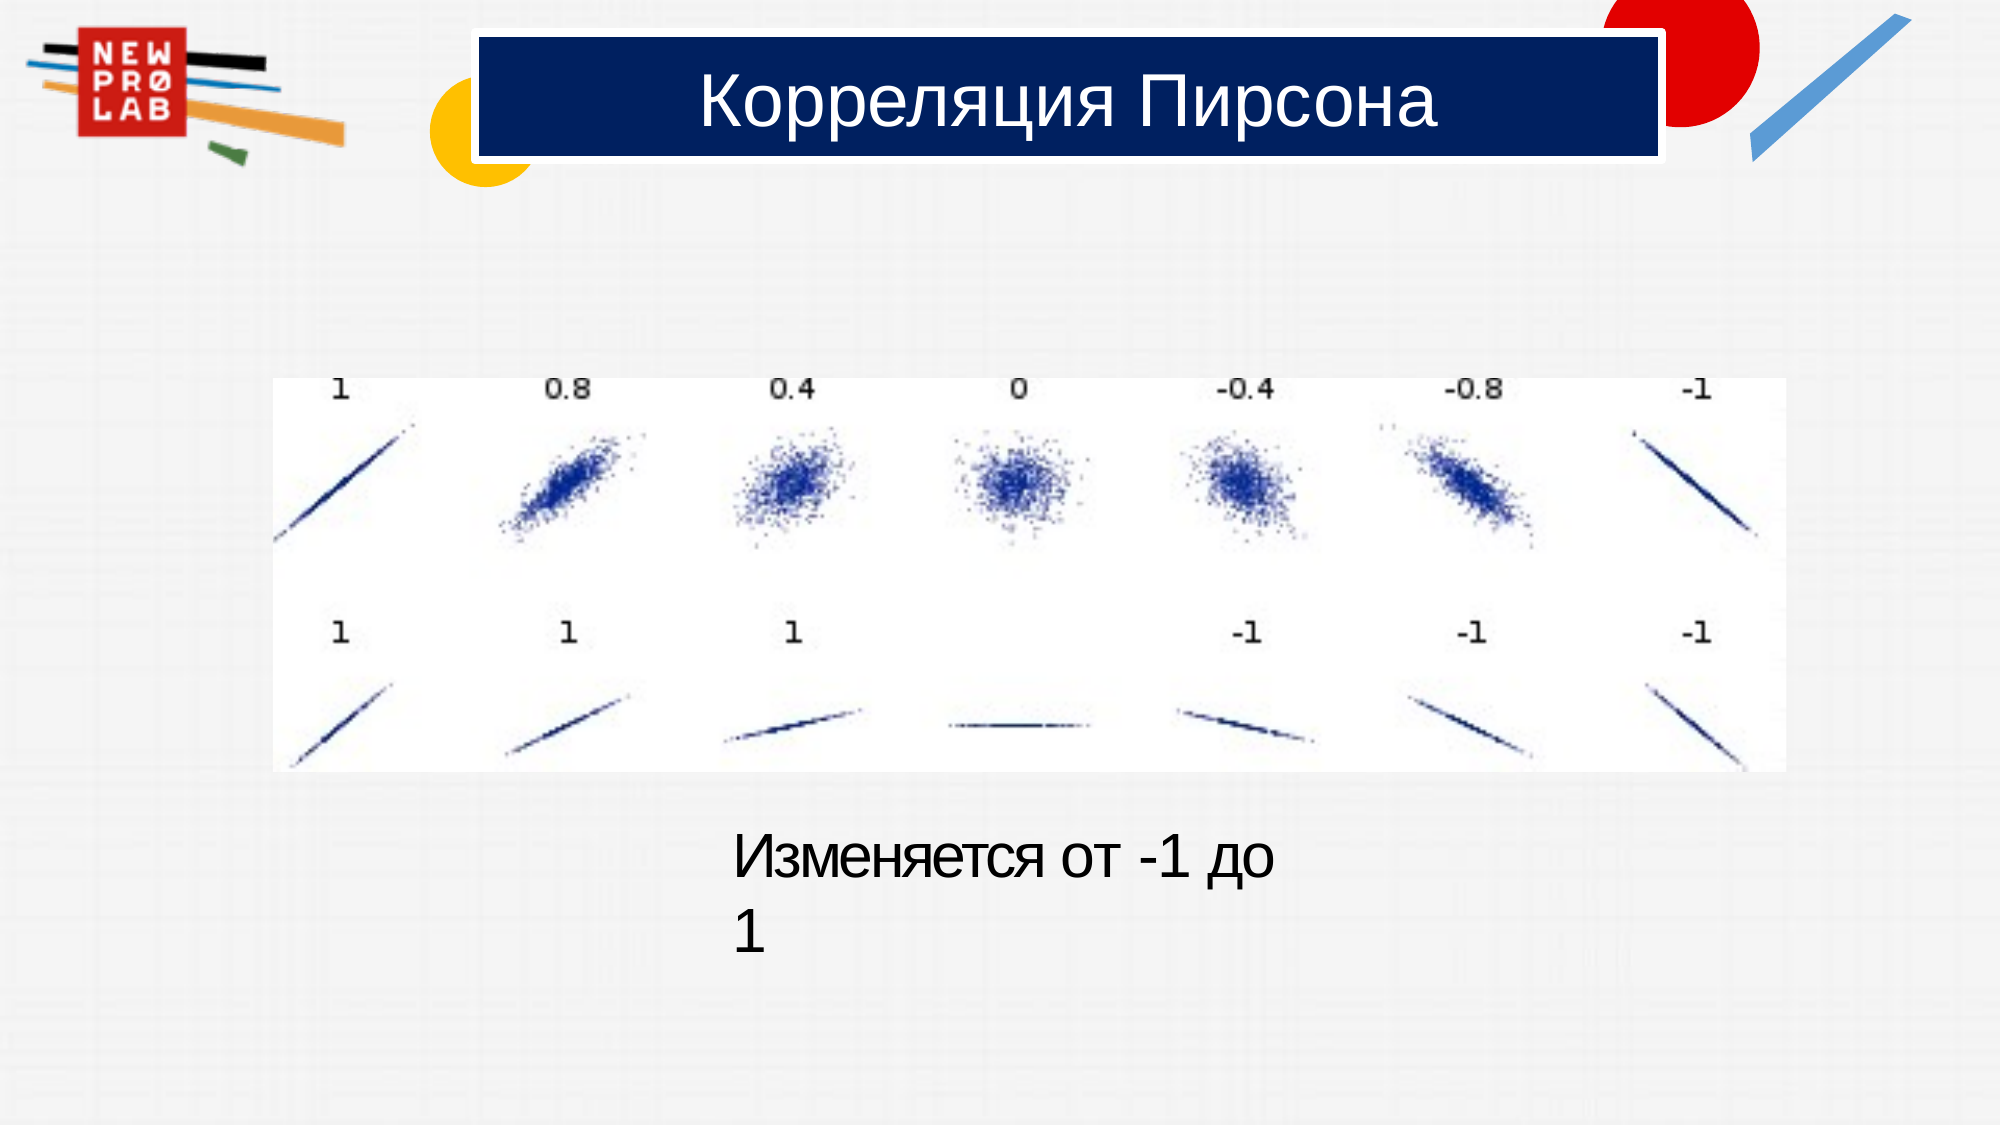

# Корреляция Пирсона

Изменяется от -1 до 1